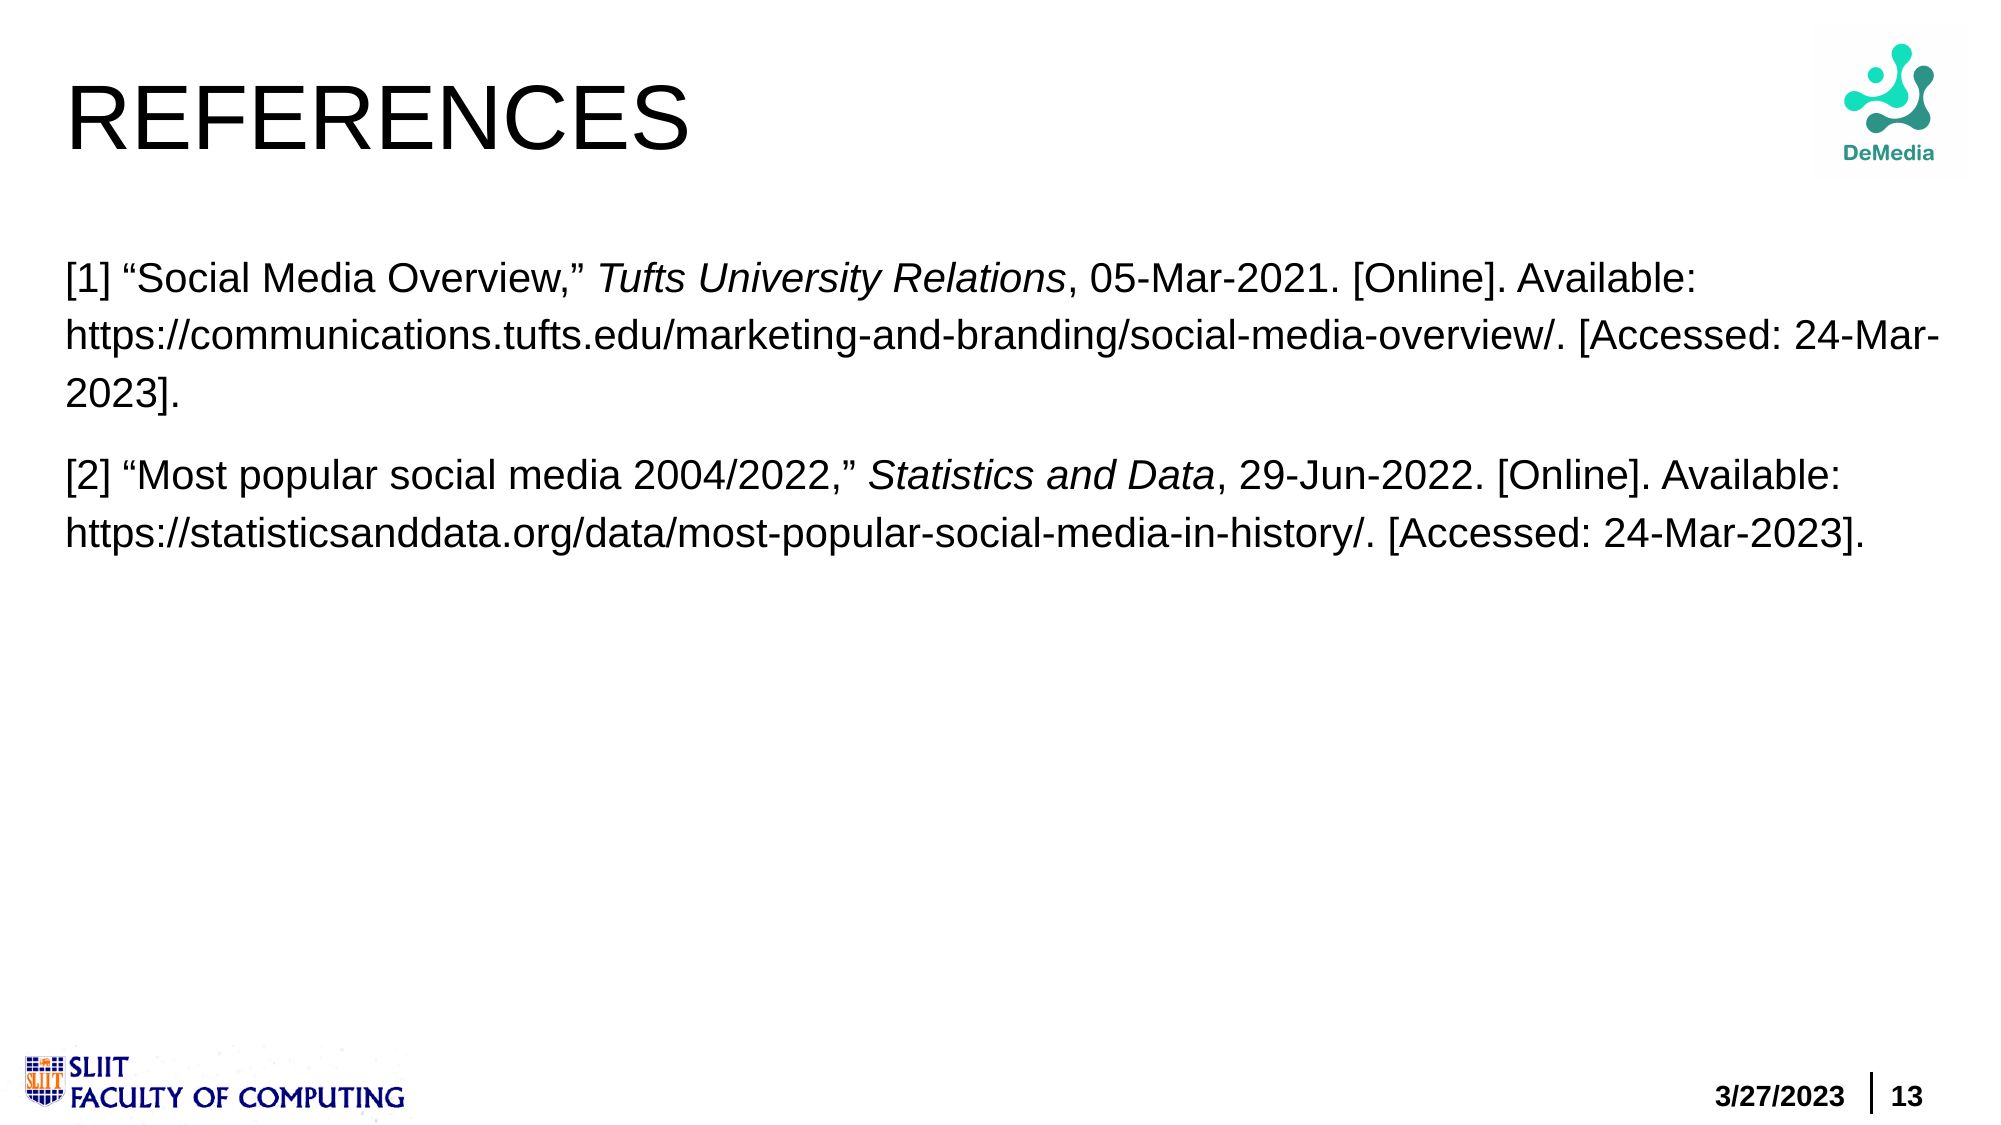

# REFERENCES
[1] “Social Media Overview,” Tufts University Relations, 05-Mar-2021. [Online]. Available: https://communications.tufts.edu/marketing-and-branding/social-media-overview/. [Accessed: 24-Mar-2023].
[2] “Most popular social media 2004/2022,” Statistics and Data, 29-Jun-2022. [Online]. Available: https://statisticsanddata.org/data/most-popular-social-media-in-history/. [Accessed: 24-Mar-2023].